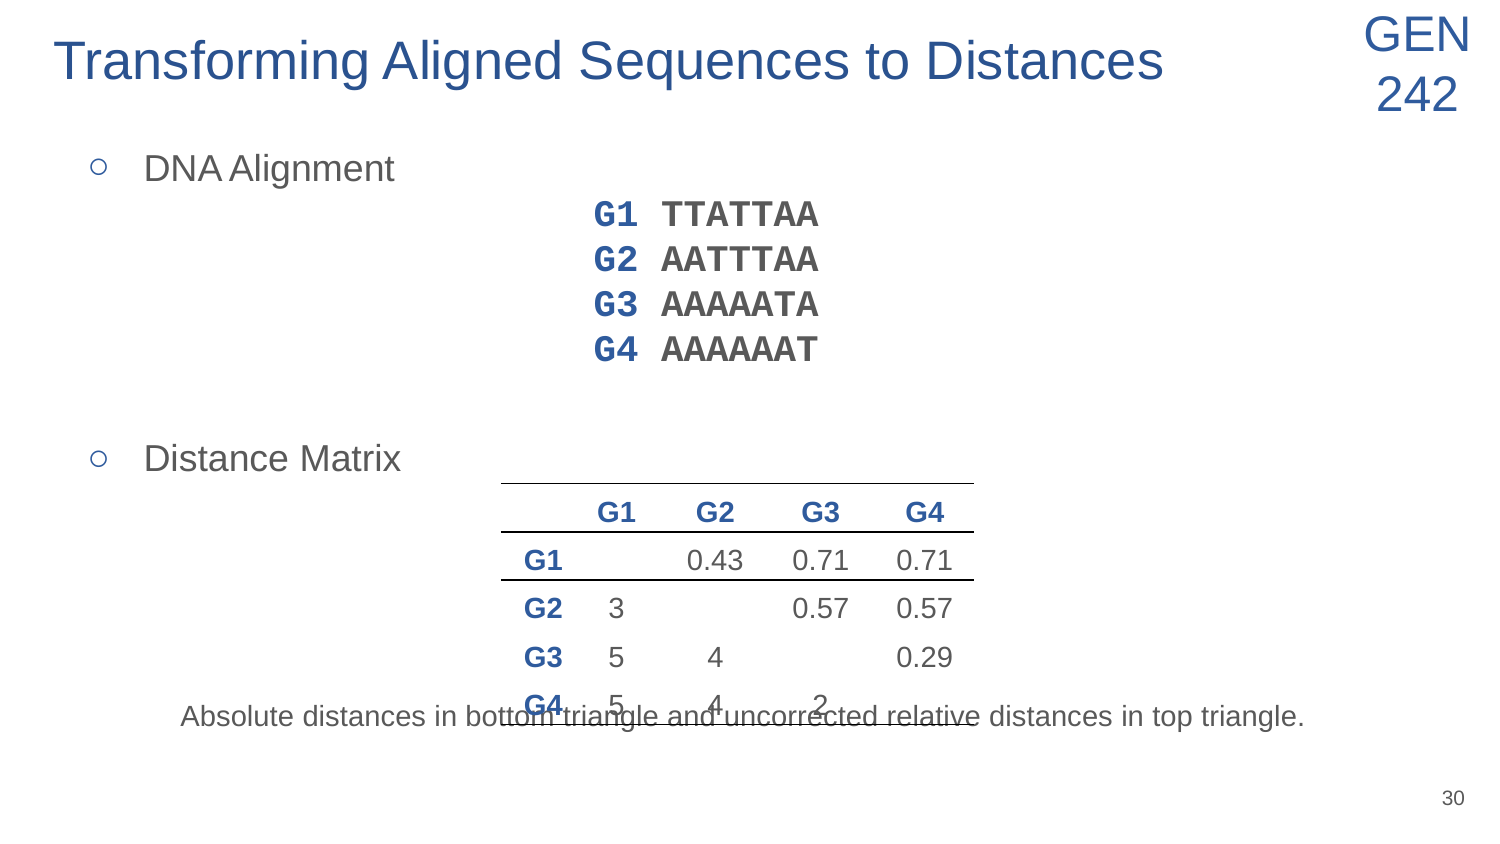

# Transforming Aligned Sequences to Distances
DNA Alignment
G1 TTATTAA
G2 AATTTAA
G3 AAAAATA
G4 AAAAAAT

Distance Matrix

Absolute distances in bottom triangle and uncorrected relative distances in top triangle.

|  | G1 | G2 | G3 | G4 |
| --- | --- | --- | --- | --- |
| G1 |  | 0.43 | 0.71 | 0.71 |
| G2 | 3 |  | 0.57 | 0.57 |
| G3 | 5 | 4 |  | 0.29 |
| G4 | 5 | 4 | 2 |  |
30